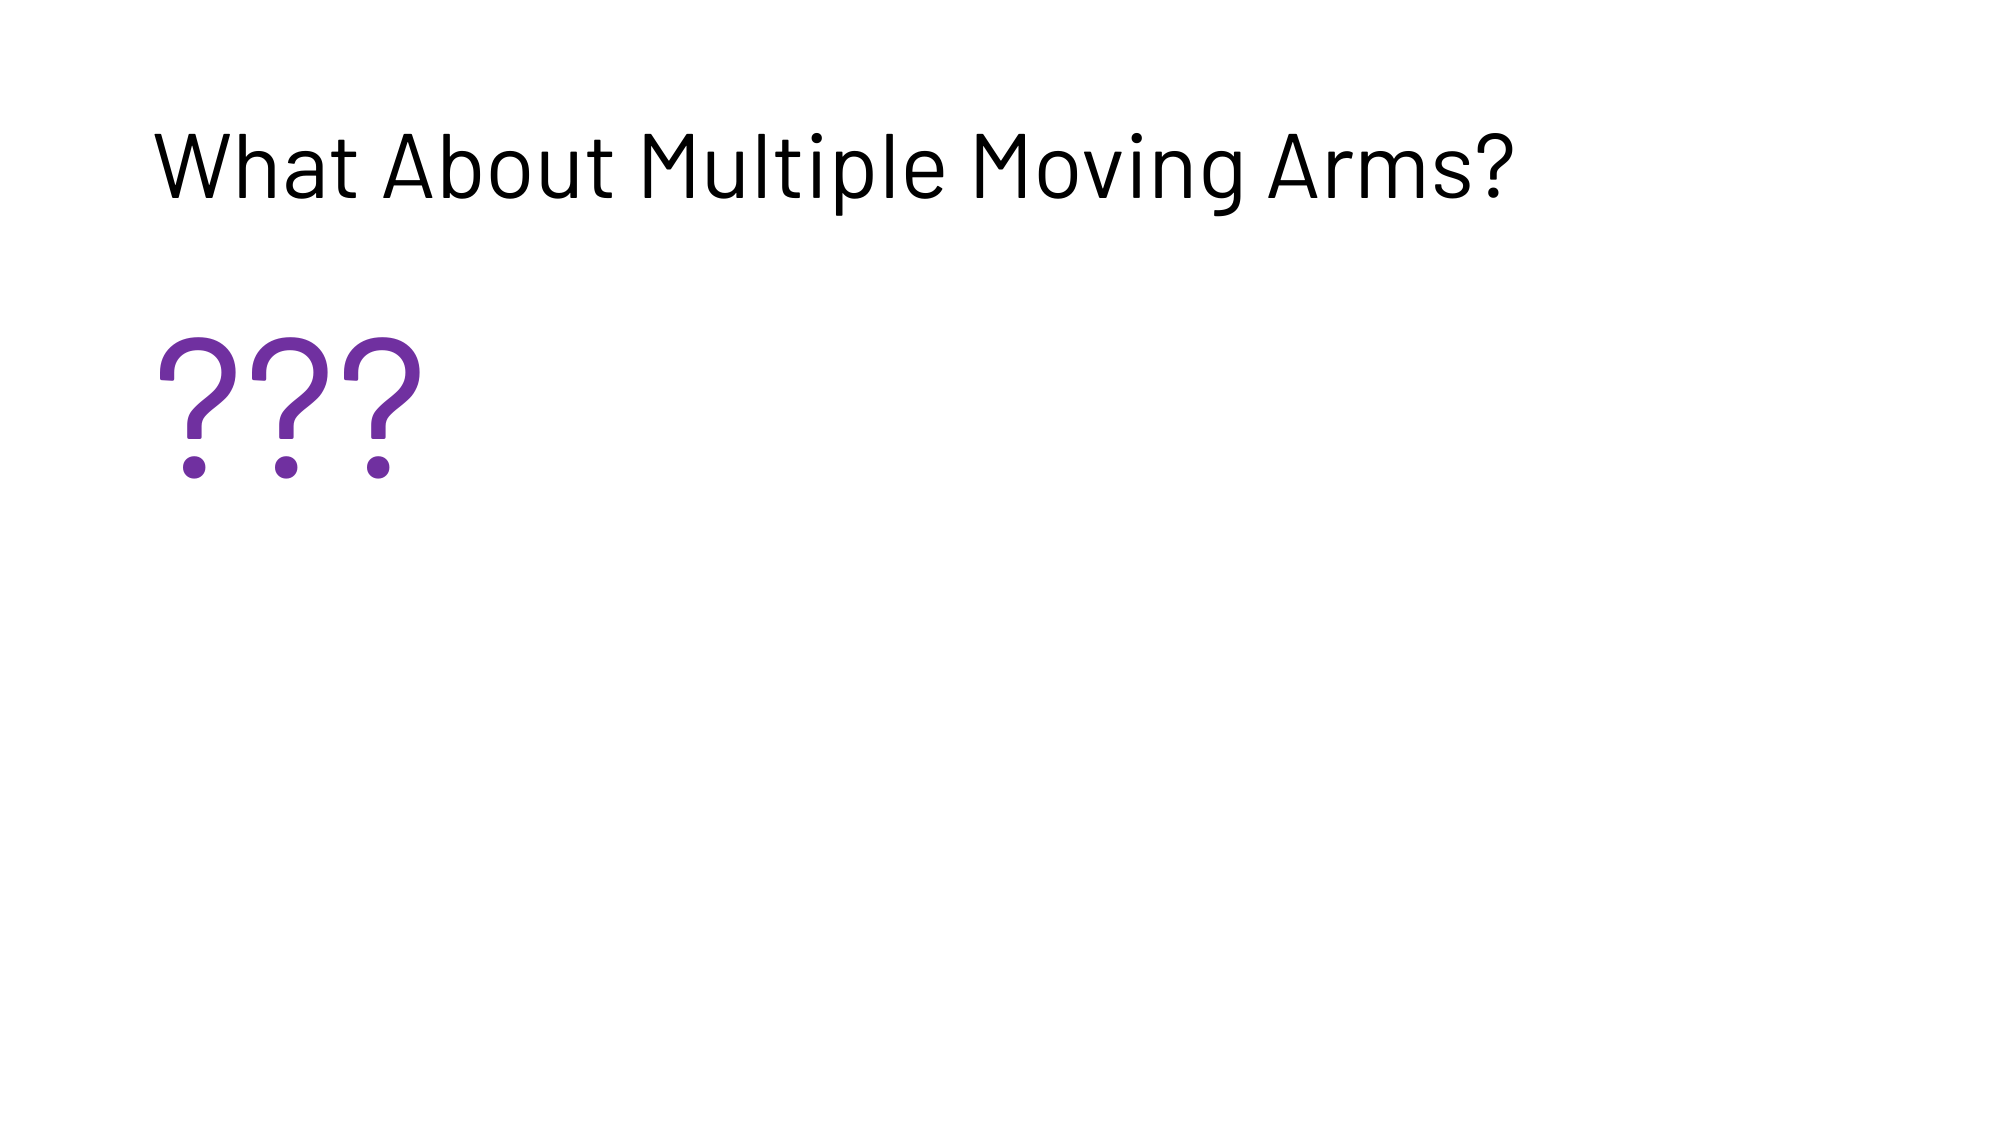

# What About Multiple Moving Arms?
???